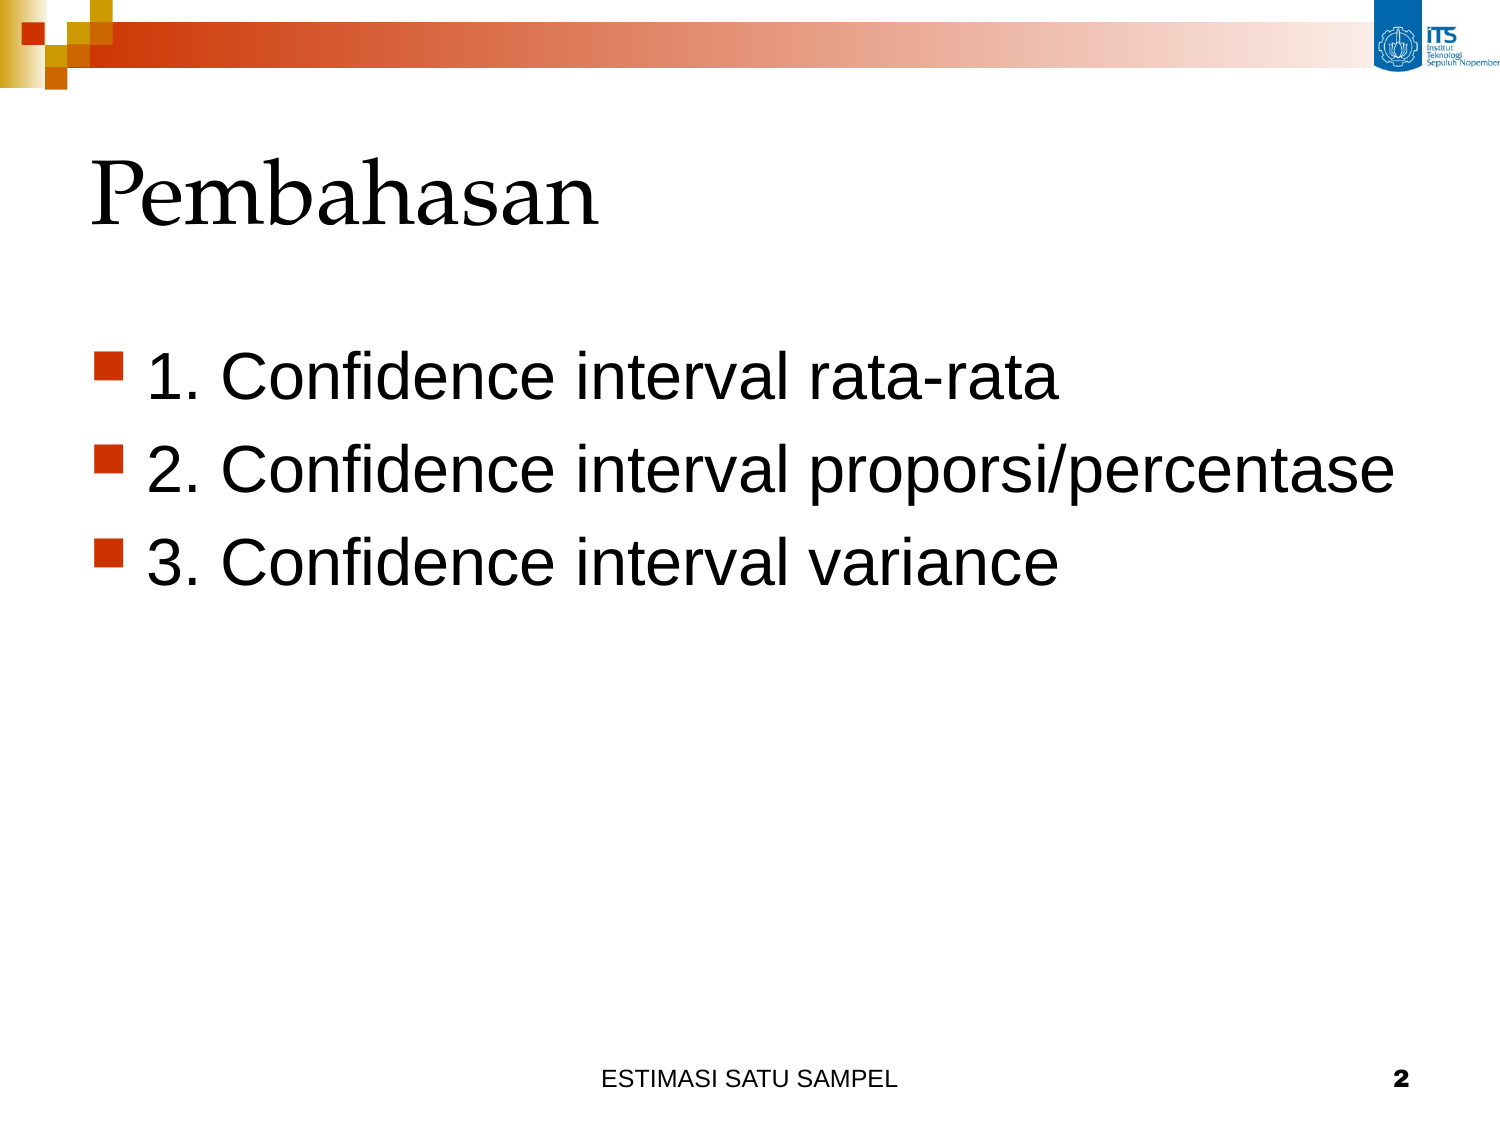

# Pembahasan
1. Confidence interval rata-rata
2. Confidence interval proporsi/percentase
3. Confidence interval variance

ESTIMASI SATU SAMPEL
2